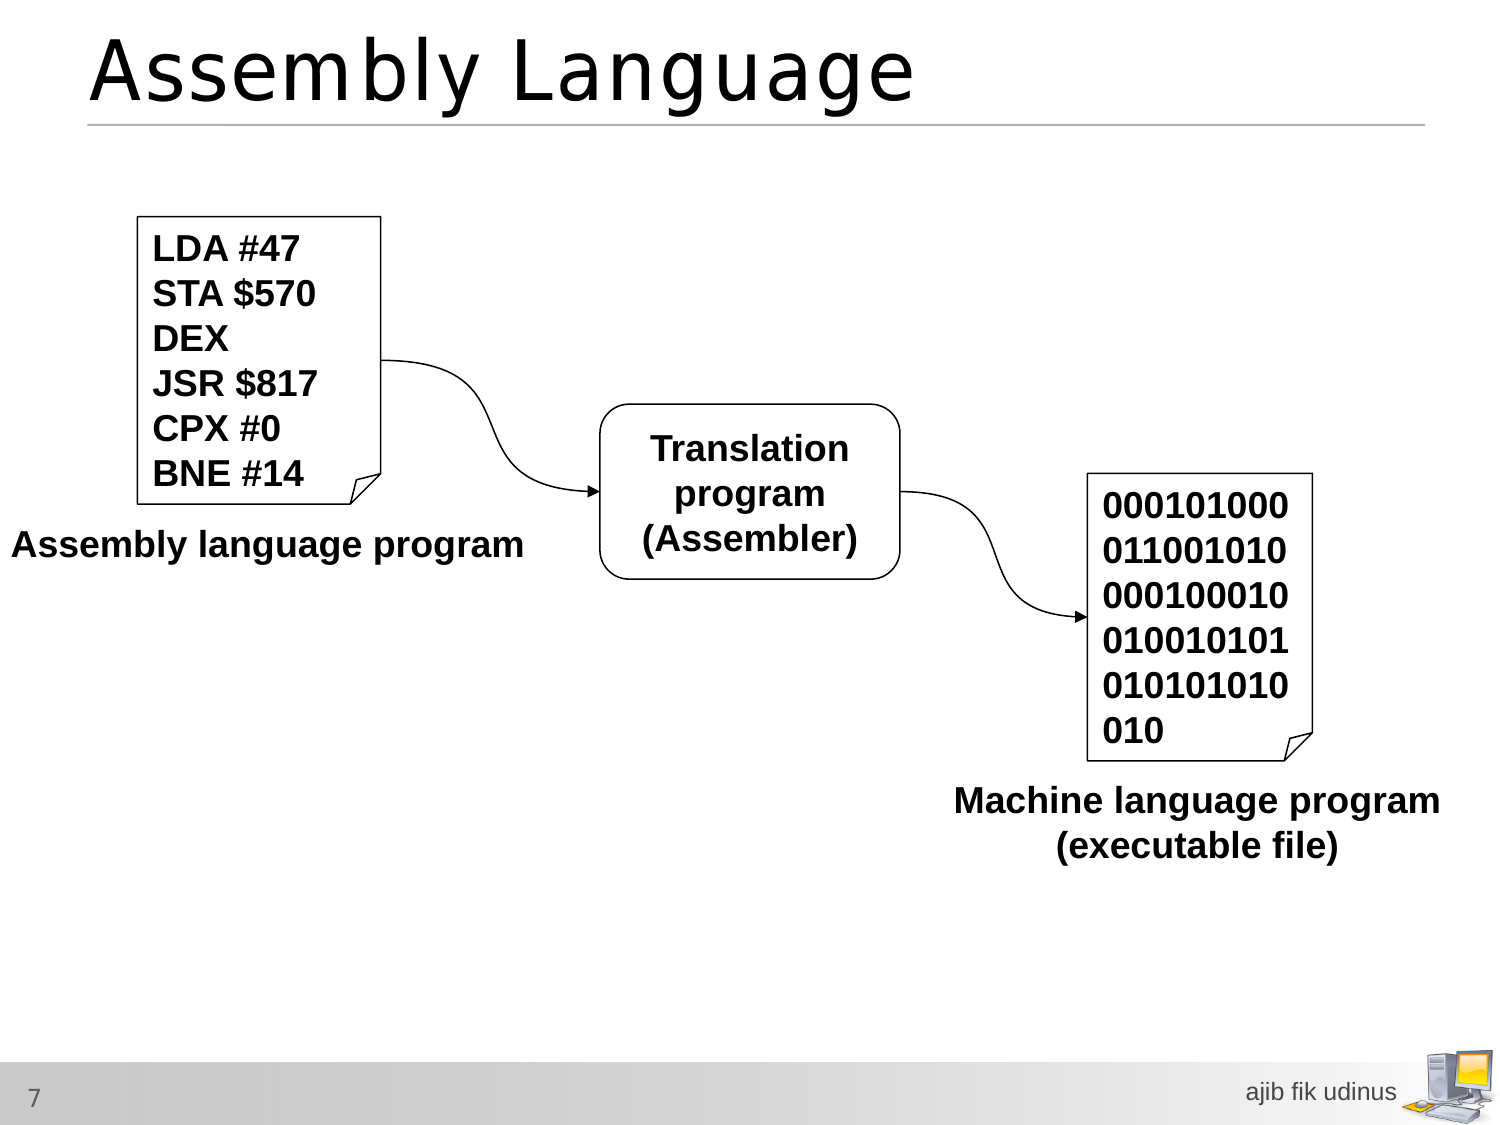

# Assembly Language
LDA #47
STA $570
DEX
JSR $817
CPX #0
BNE #14
Assembly language program
Translation
program
(Assembler)
000101000011001010000100010010010101010101010010
Machine language program
(executable file)
ajib fik udinus
7